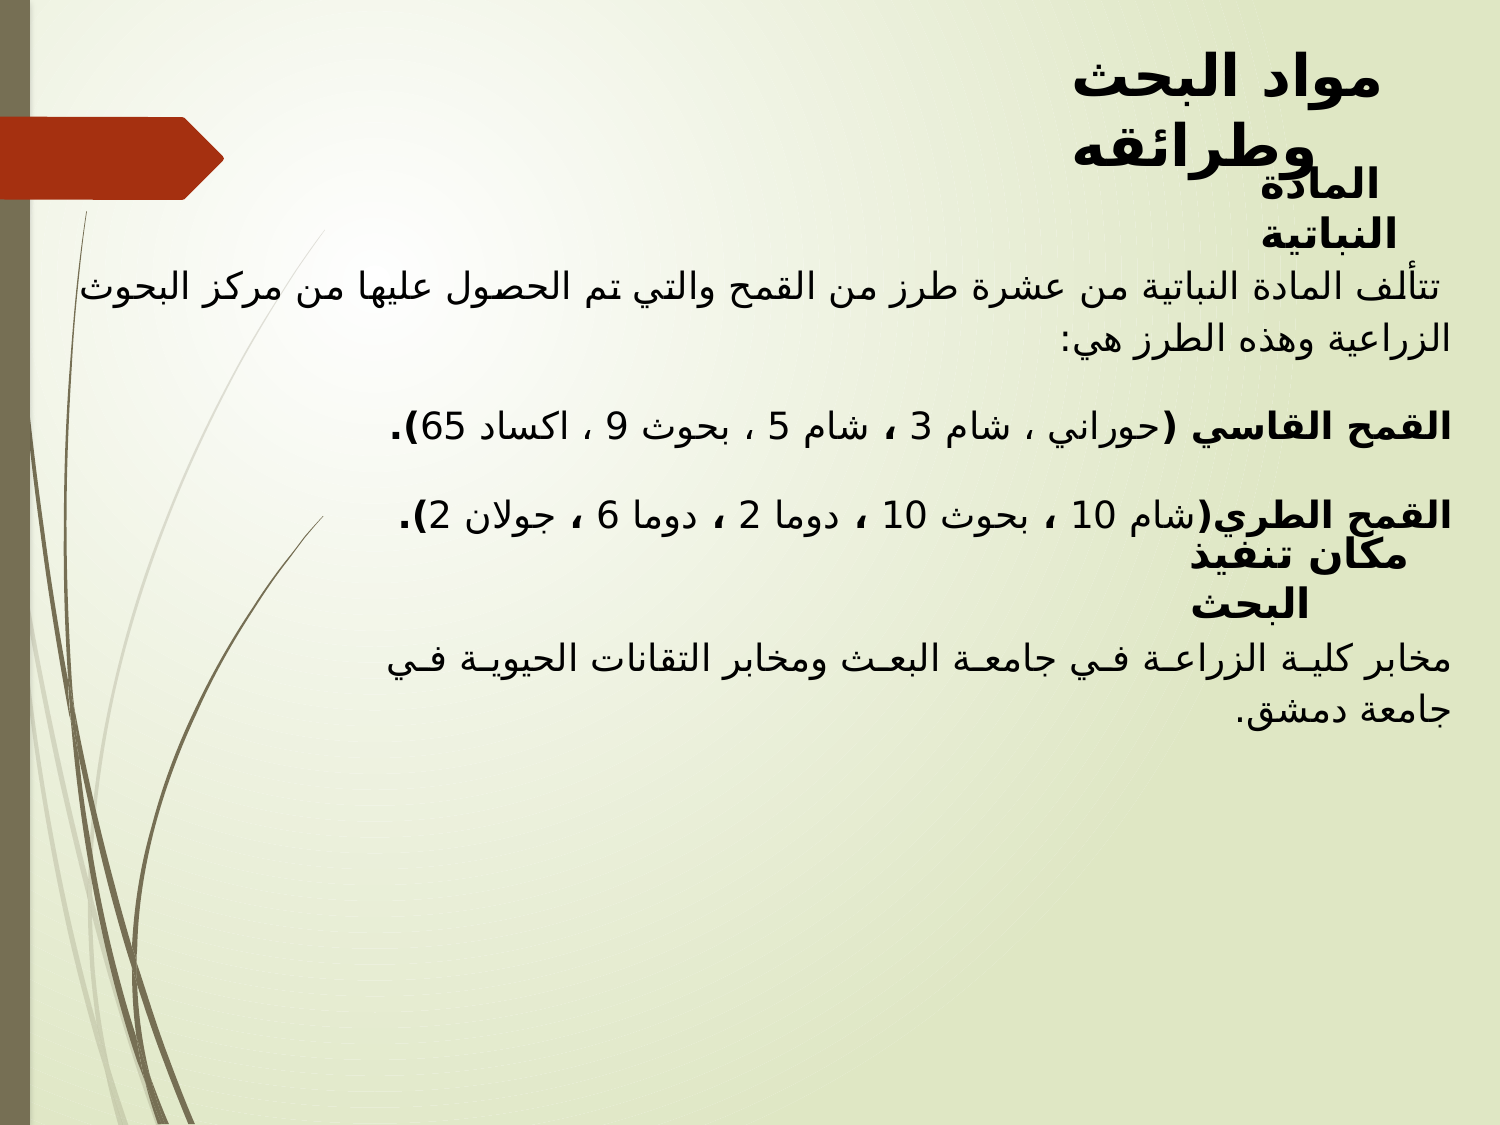

مواد البحث وطرائقه
المادة النباتية
 تتألف المادة النباتية من عشرة طرز من القمح والتي تم الحصول عليها من مركز البحوث الزراعية وهذه الطرز هي:
القمح القاسي (حوراني ، شام 3 ، شام 5 ، بحوث 9 ، اكساد 65).
القمح الطري(شام 10 ، بحوث 10 ، دوما 2 ، دوما 6 ، جولان 2).
مكان تنفيذ البحث
مخابر كلية الزراعة في جامعة البعث ومخابر التقانات الحيوية في جامعة دمشق.